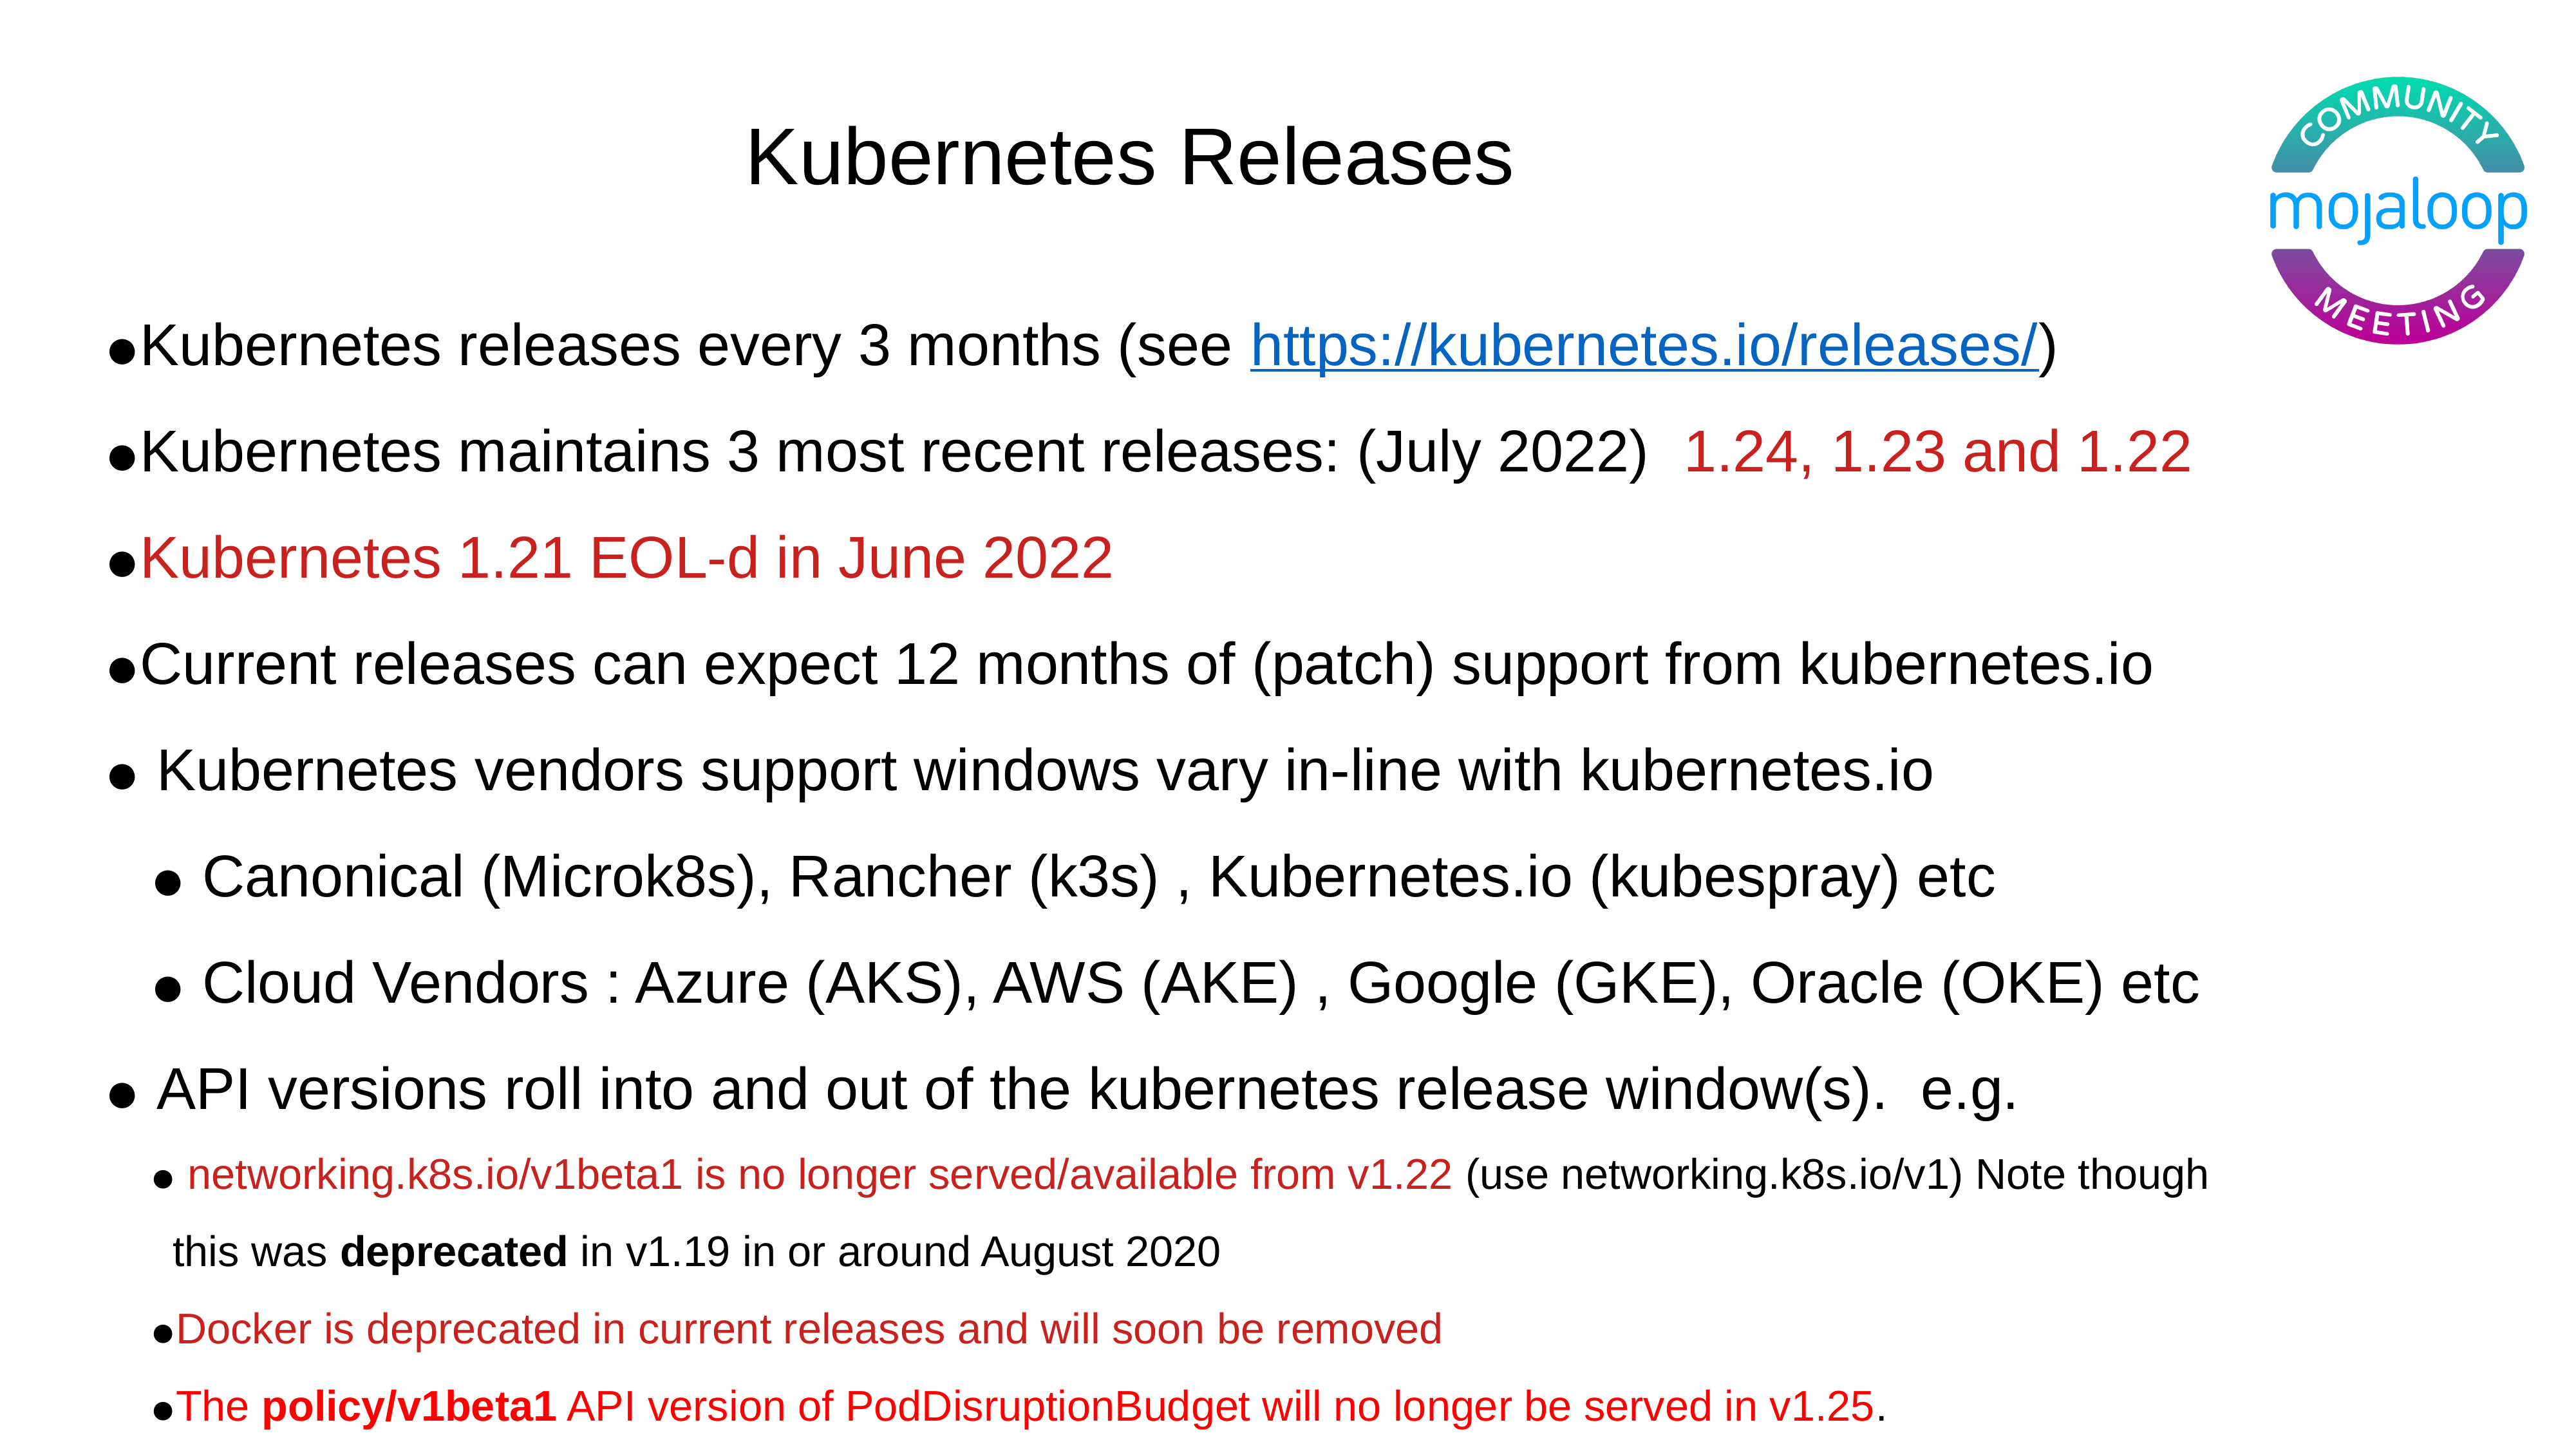

Kubernetes Releases
Kubernetes releases every 3 months (see https://kubernetes.io/releases/)
Kubernetes maintains 3 most recent releases: (July 2022)  1.24, 1.23 and 1.22
Kubernetes 1.21 EOL-d in June 2022
Current releases can expect 12 months of (patch) support from kubernetes.io
 Kubernetes vendors support windows vary in-line with kubernetes.io
 Canonical (Microk8s), Rancher (k3s) , Kubernetes.io (kubespray) etc
 Cloud Vendors : Azure (AKS), AWS (AKE) , Google (GKE), Oracle (OKE) etc
 API versions roll into and out of the kubernetes release window(s).  e.g.
 networking.k8s.io/v1beta1 is no longer served/available from v1.22 (use networking.k8s.io/v1) Note though this was deprecated in v1.19 in or around August 2020
Docker is deprecated in current releases and will soon be removed
The policy/v1beta1 API version of PodDisruptionBudget will no longer be served in v1.25.